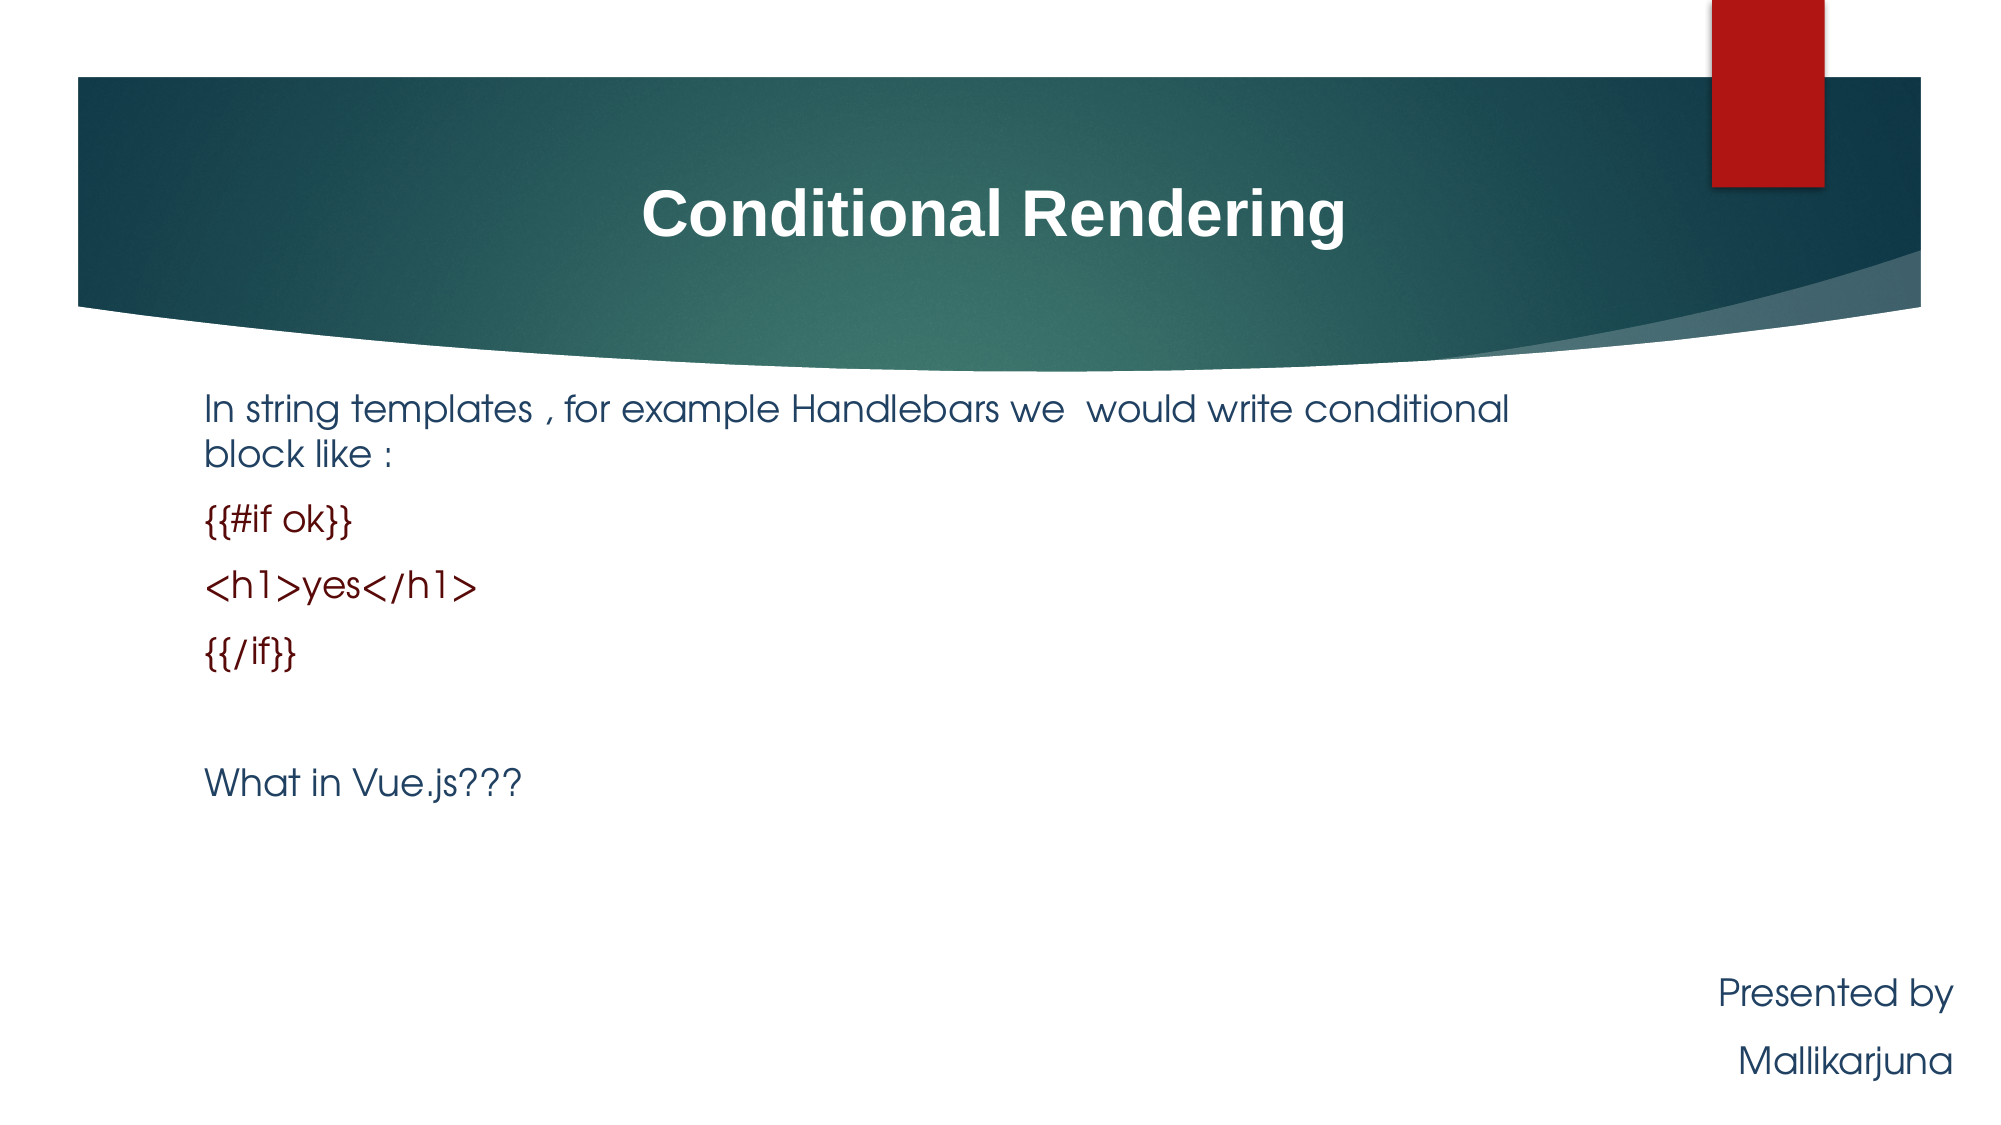

# Conditional Rendering
In string templates , for example Handlebars we  would write conditional block like :
{{#if ok}}
<h1>yes</h1>
{{/if}}

What in Vue.js???

Presented by

Mallikarjuna